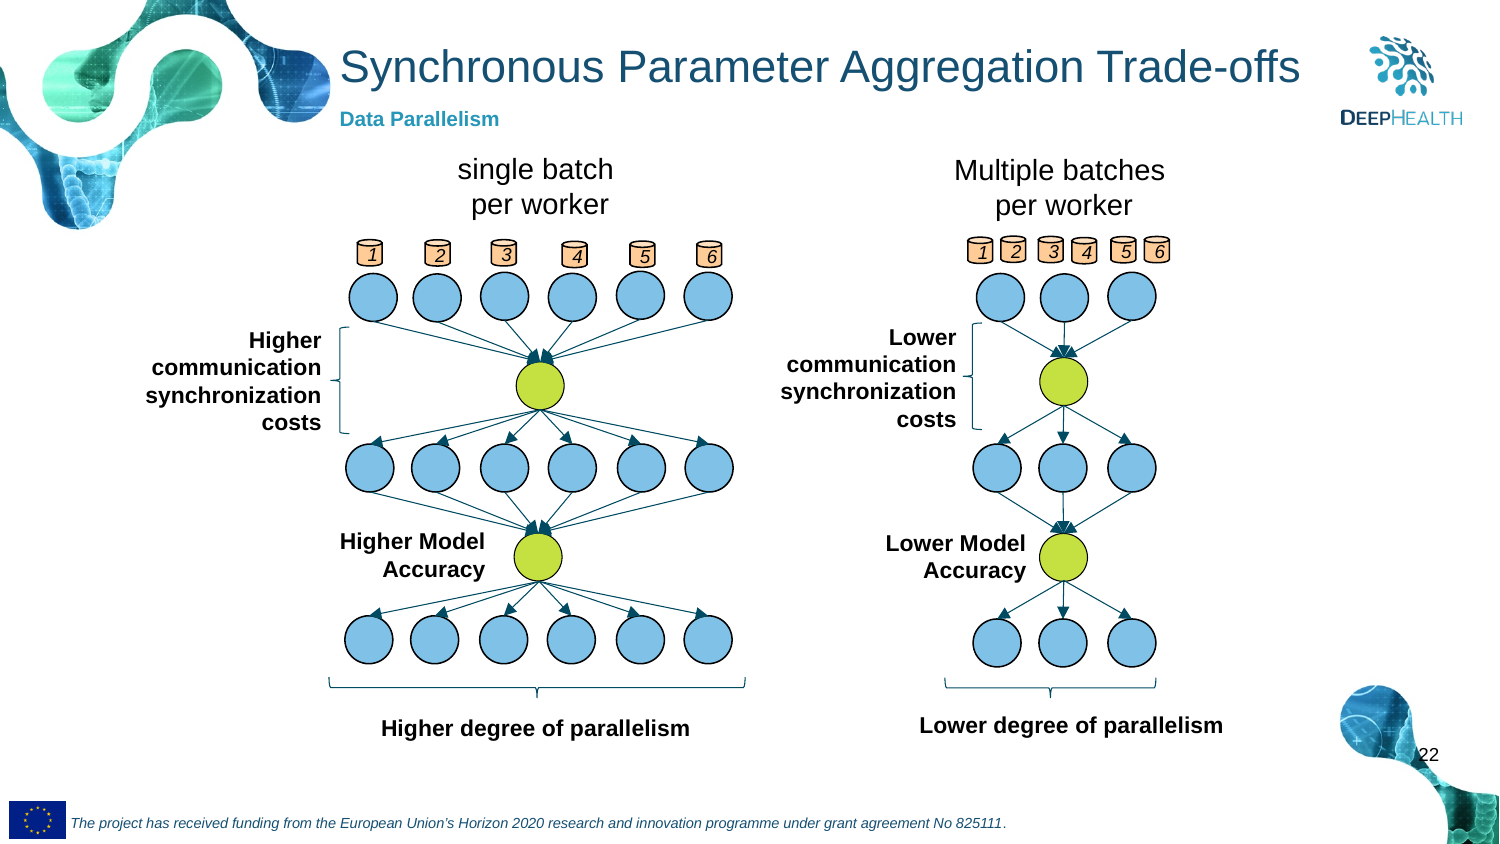

Synchronous Parameter Aggregation Trade-offs
Data Parallelism
single batch
per worker
Multiple batches
per worker
2
3
6
5
1
4
3
1
2
5
6
4

Lower communication synchronization costs
Higher communication synchronization costs

Higher Model Accuracy
Lower Model Accuracy

Lower degree of parallelism
Higher degree of parallelism